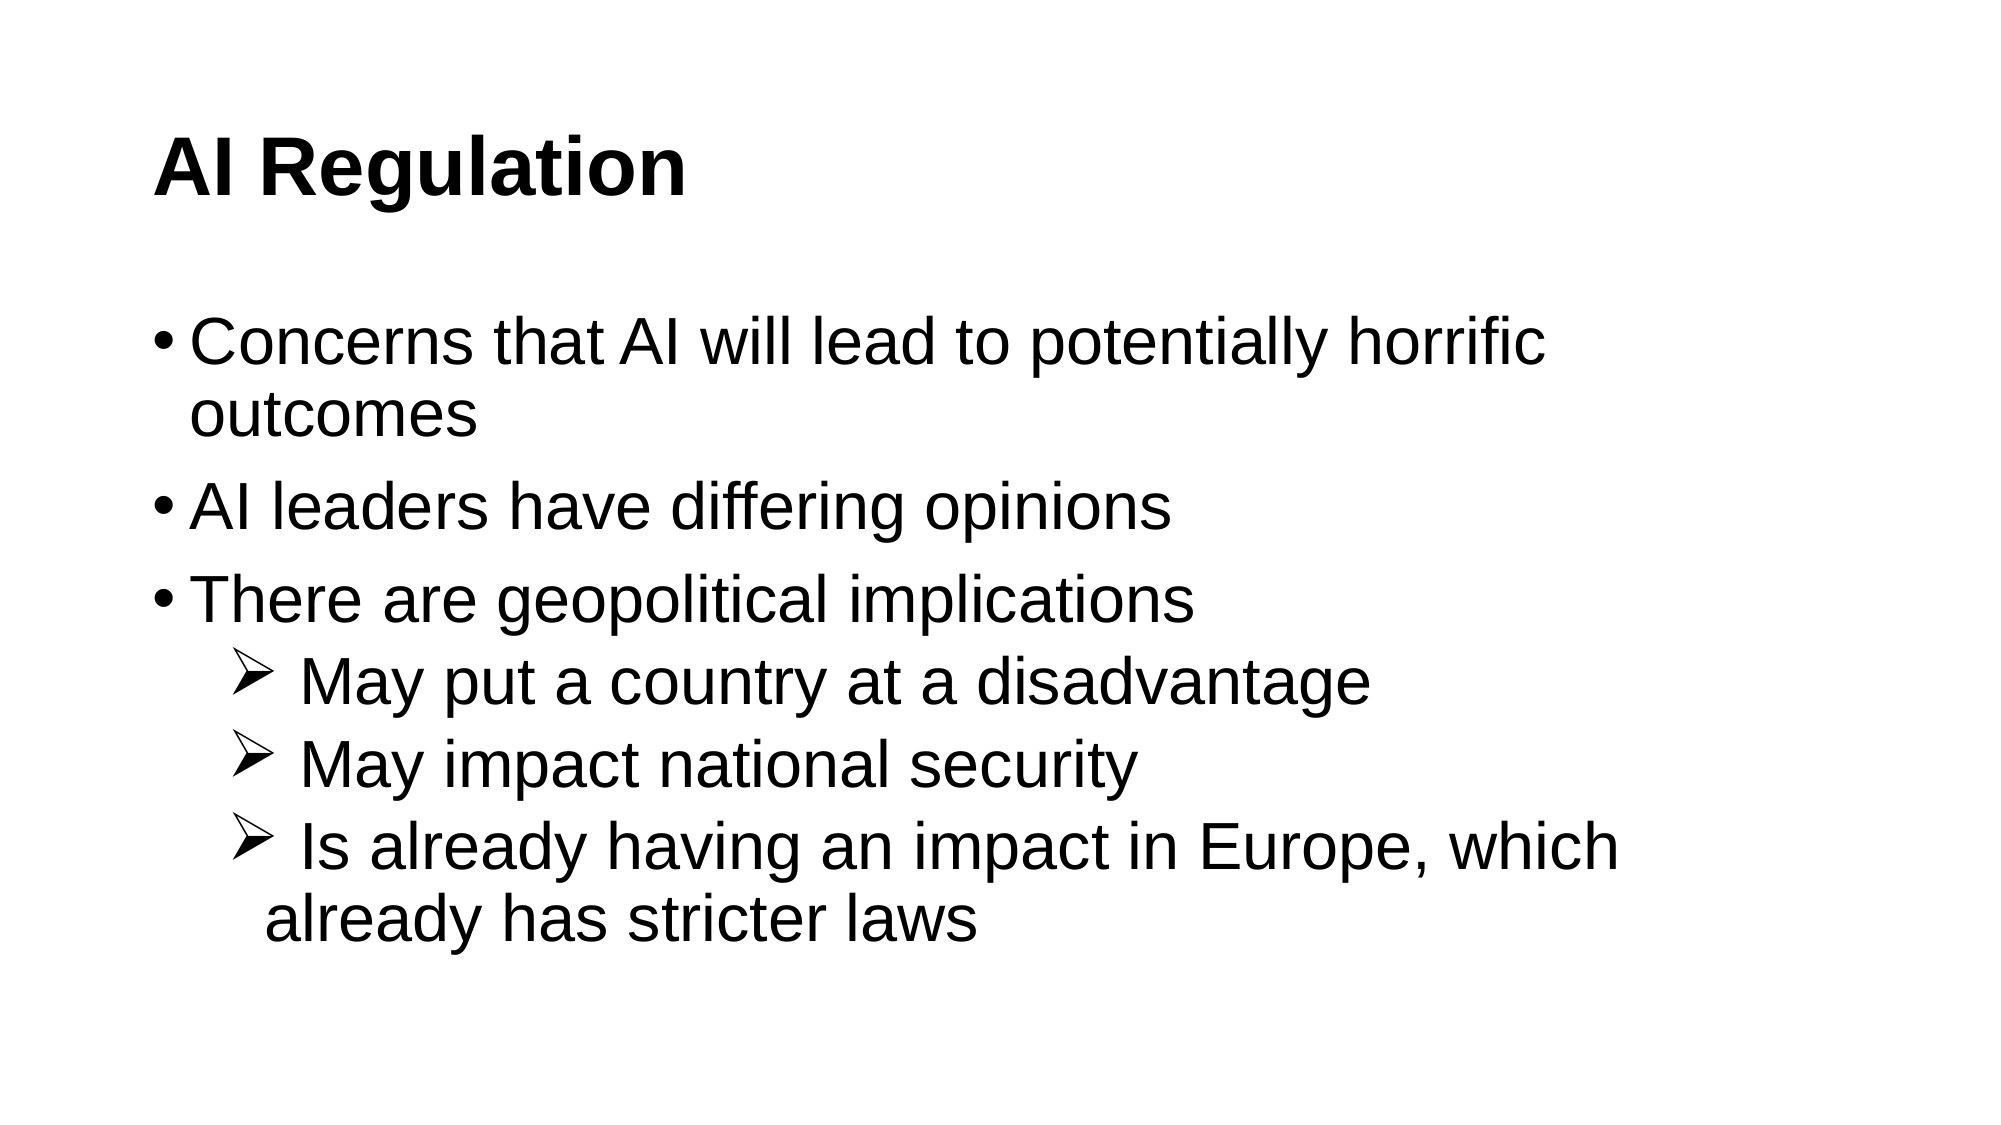

# AI Regulation
Concerns that AI will lead to potentially horrific outcomes
AI leaders have differing opinions
There are geopolitical implications
 May put a country at a disadvantage
 May impact national security
 Is already having an impact in Europe, which already has stricter laws